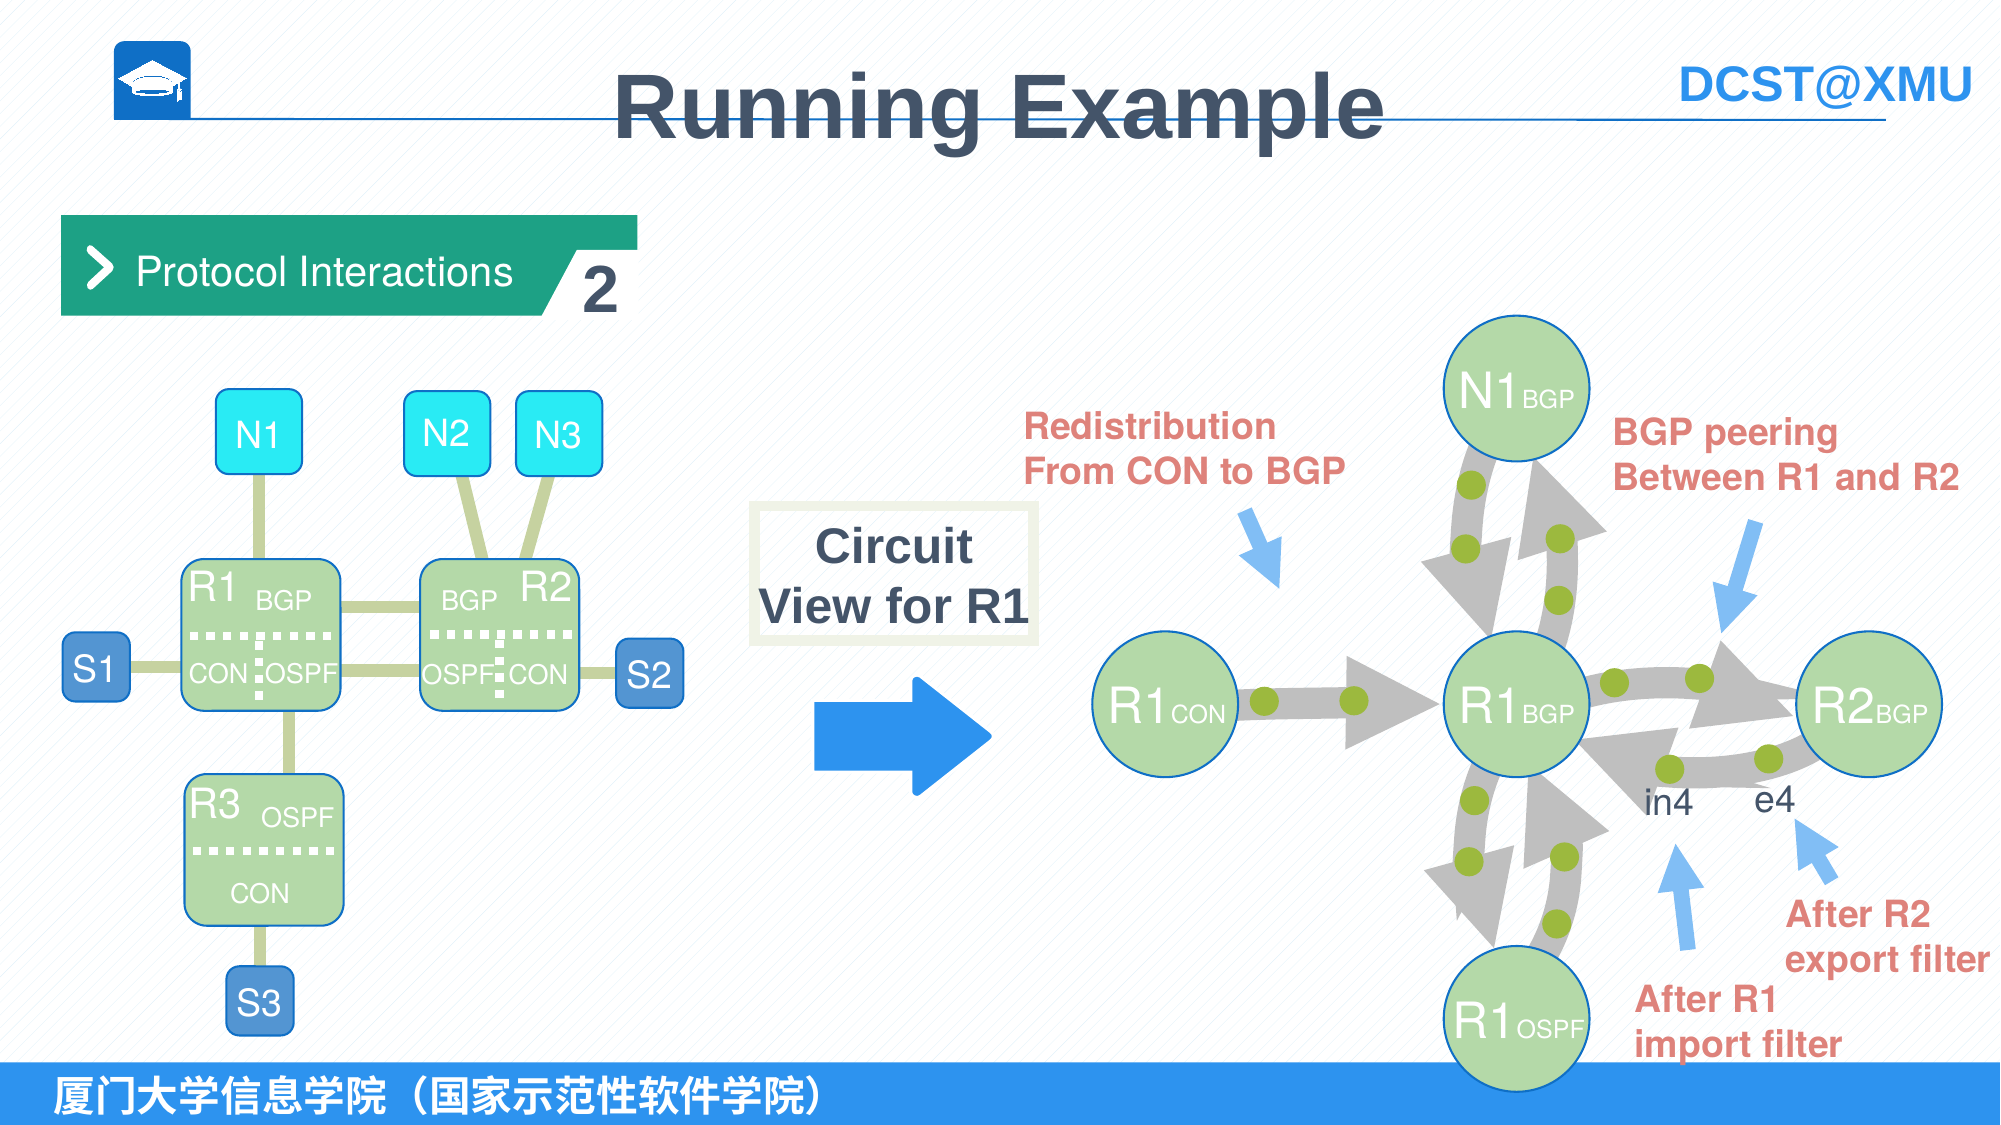

Running Example

Protocol Interactions

2

N1BGP

R1CON
R1BGP
R2BGP

e4
in4

R1OSPF

N2
N1
N3

R2
R1

BGP
BGP

S1

S2
OSPF
CON
OSPF
CON

R3

OSPF

CON

S3
Redistribution
From CON to BGP
BGP peering
Between R1 and R2
Circuit
View for R1

After R2
export filter
After R1
import filter